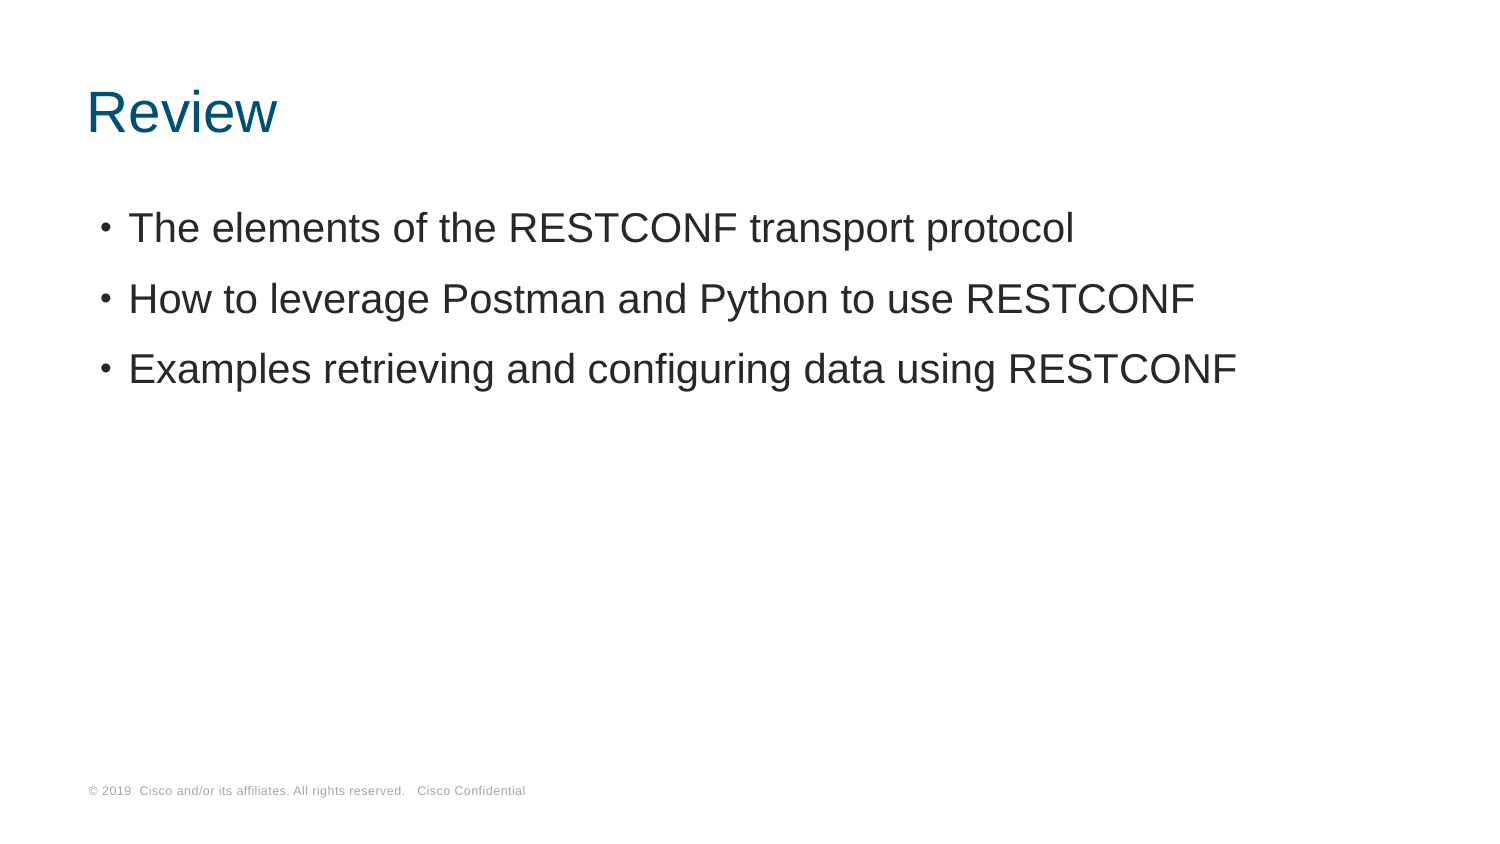

# Review
The elements of the RESTCONF transport protocol
How to leverage Postman and Python to use RESTCONF
Examples retrieving and configuring data using RESTCONF